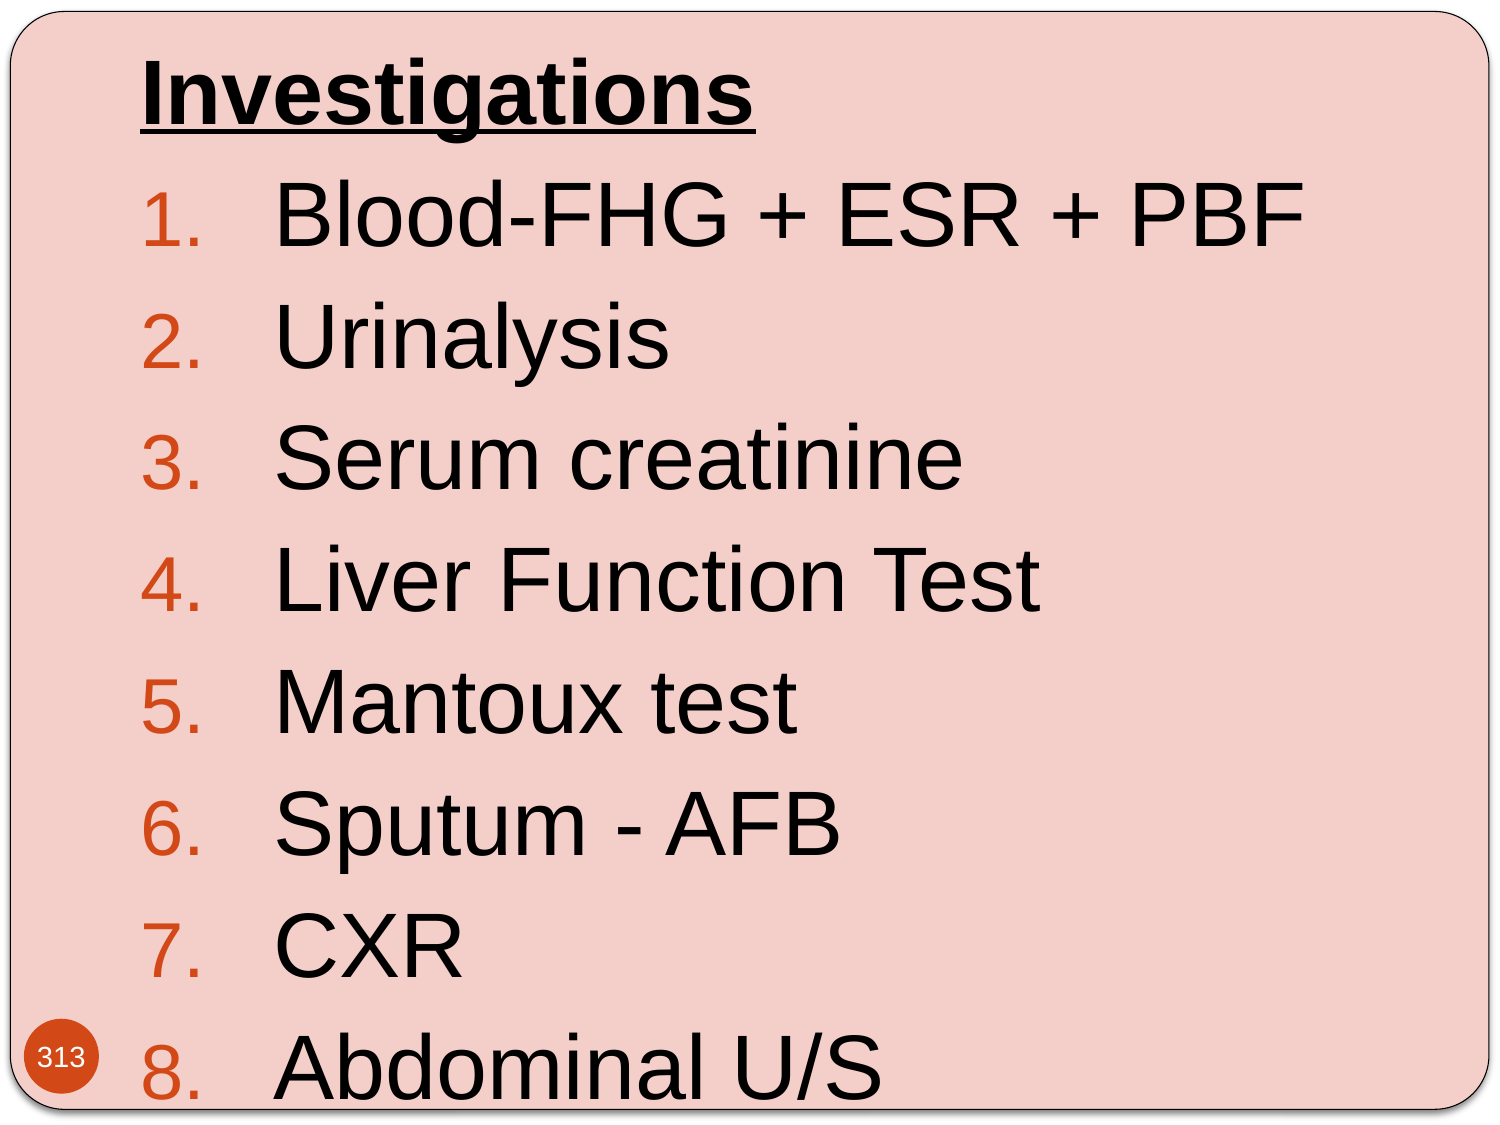

Investigations
Blood-FHG + ESR + PBF
Urinalysis
Serum creatinine
Liver Function Test
Mantoux test
Sputum - AFB
CXR
Abdominal U/S
313